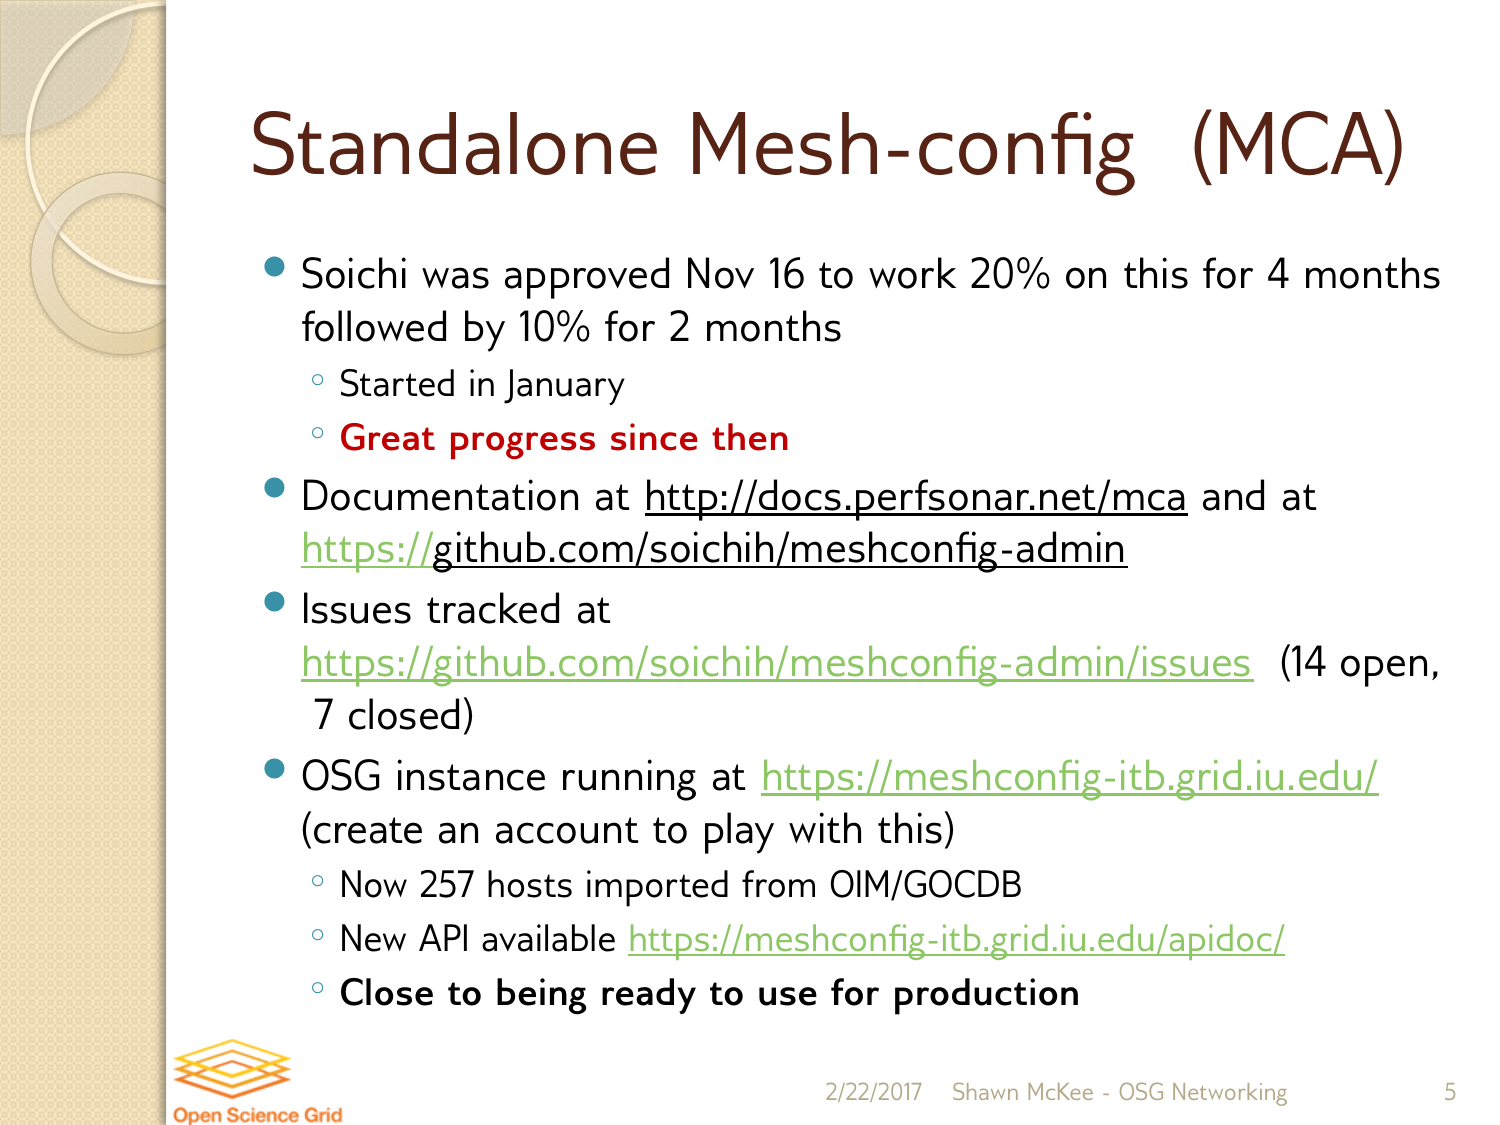

# Standalone Mesh-config  (MCA)
Soichi was approved Nov 16 to work 20% on this for 4 months followed by 10% for 2 months
Started in January
Great progress since then
Documentation at http://docs.perfsonar.net/mca and at https://github.com/soichih/meshconfig-admin
Issues tracked at https://github.com/soichih/meshconfig-admin/issues  (14 open,  7 closed)
OSG instance running at https://meshconfig-itb.grid.iu.edu/ (create an account to play with this)
Now 257 hosts imported from OIM/GOCDB
New API available https://meshconfig-itb.grid.iu.edu/apidoc/
Close to being ready to use for production
2/22/2017
Shawn McKee - OSG Networking
5